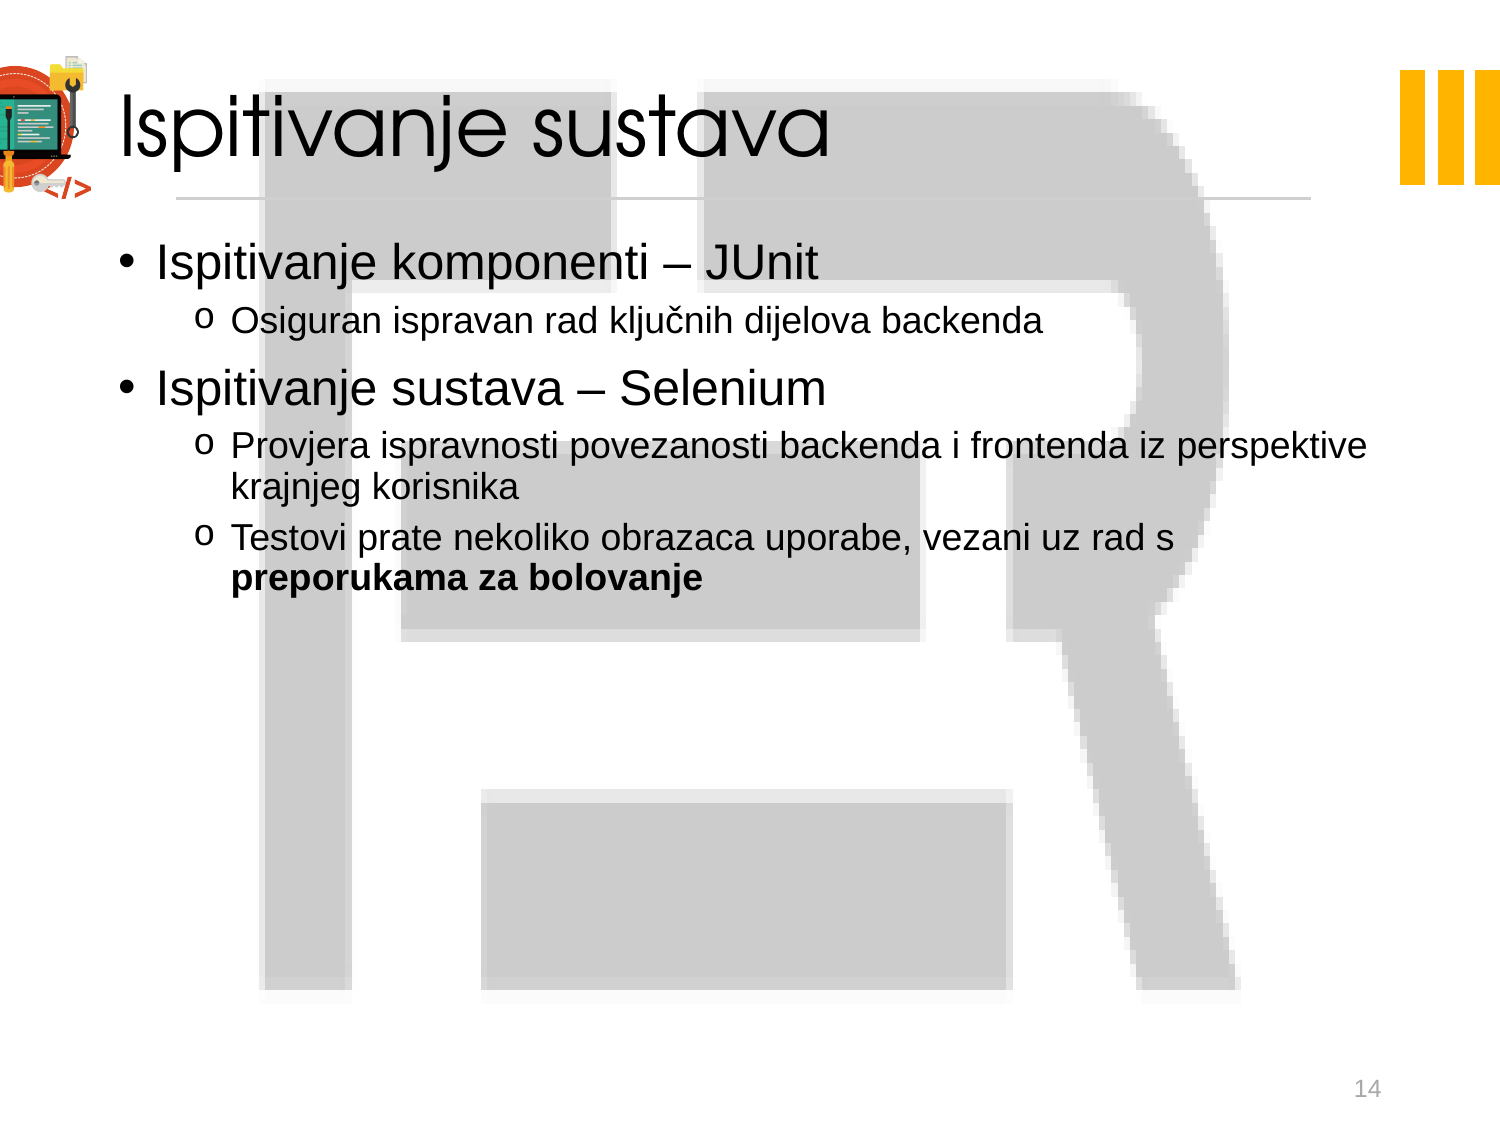

# Ispitivanje sustava
Ispitivanje komponenti – JUnit
Osiguran ispravan rad ključnih dijelova backenda
Ispitivanje sustava – Selenium
Provjera ispravnosti povezanosti backenda i frontenda iz perspektive krajnjeg korisnika
Testovi prate nekoliko obrazaca uporabe, vezani uz rad s preporukama za bolovanje

14